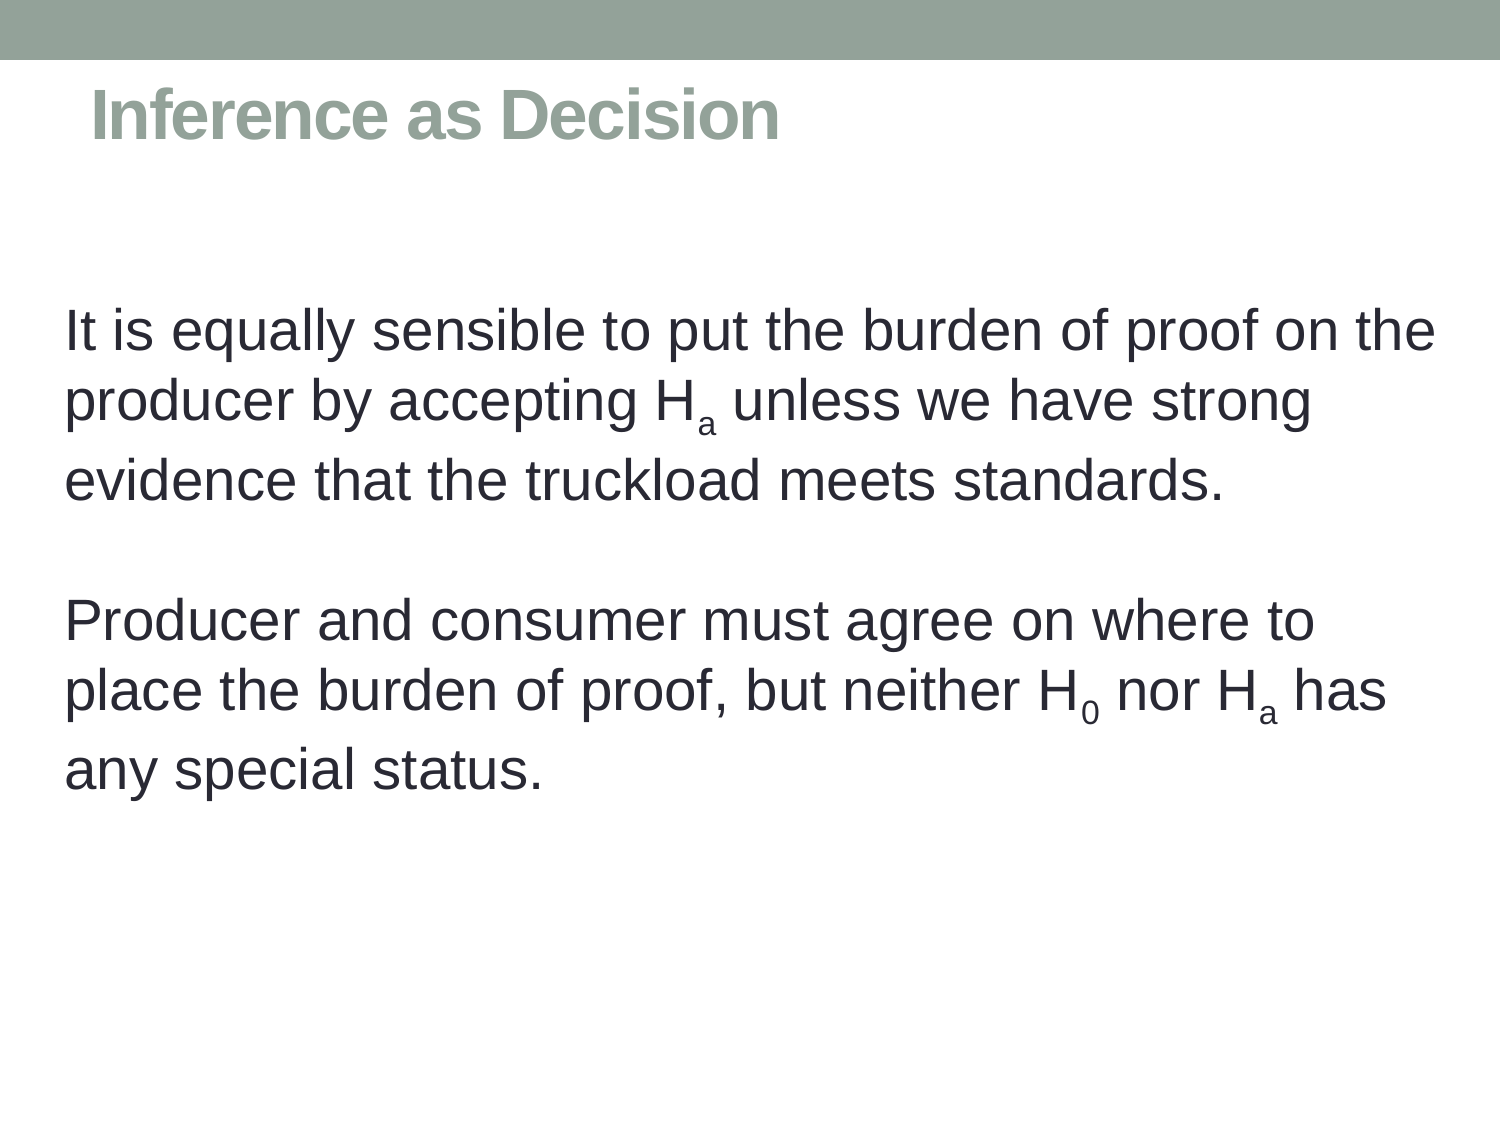

# Inference as Decision
It is equally sensible to put the burden of proof on the producer by accepting Ha unless we have strong evidence that the truckload meets standards.

Producer and consumer must agree on where to place the burden of proof, but neither H0 nor Ha has any special status.